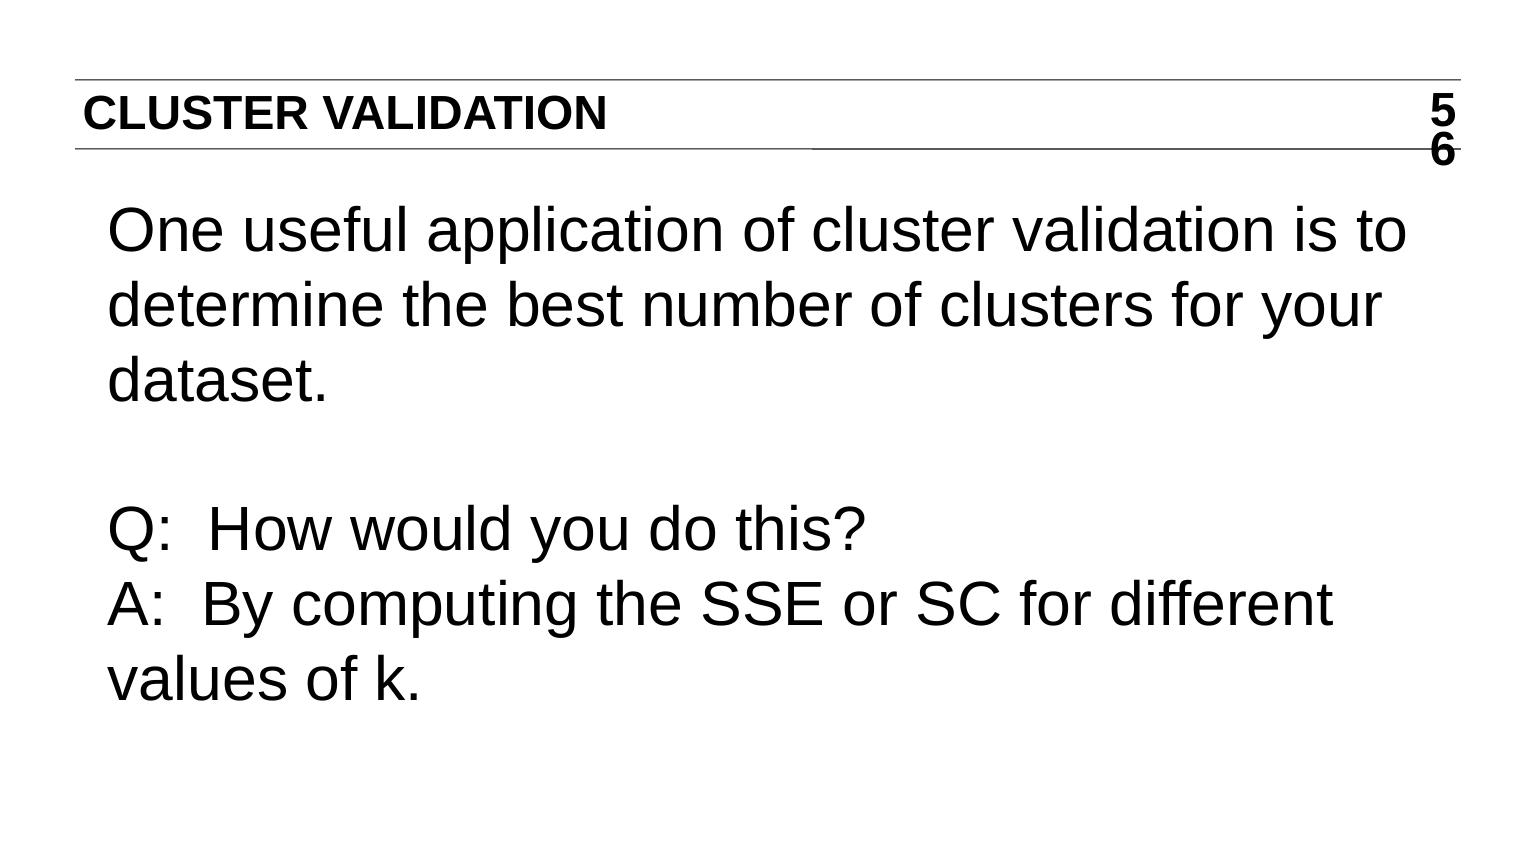

Cluster validation
56
One useful application of cluster validation is to determine the best number of clusters for your dataset.

Q:  How would you do this?
A:  By computing the SSE or SC for different values of k.